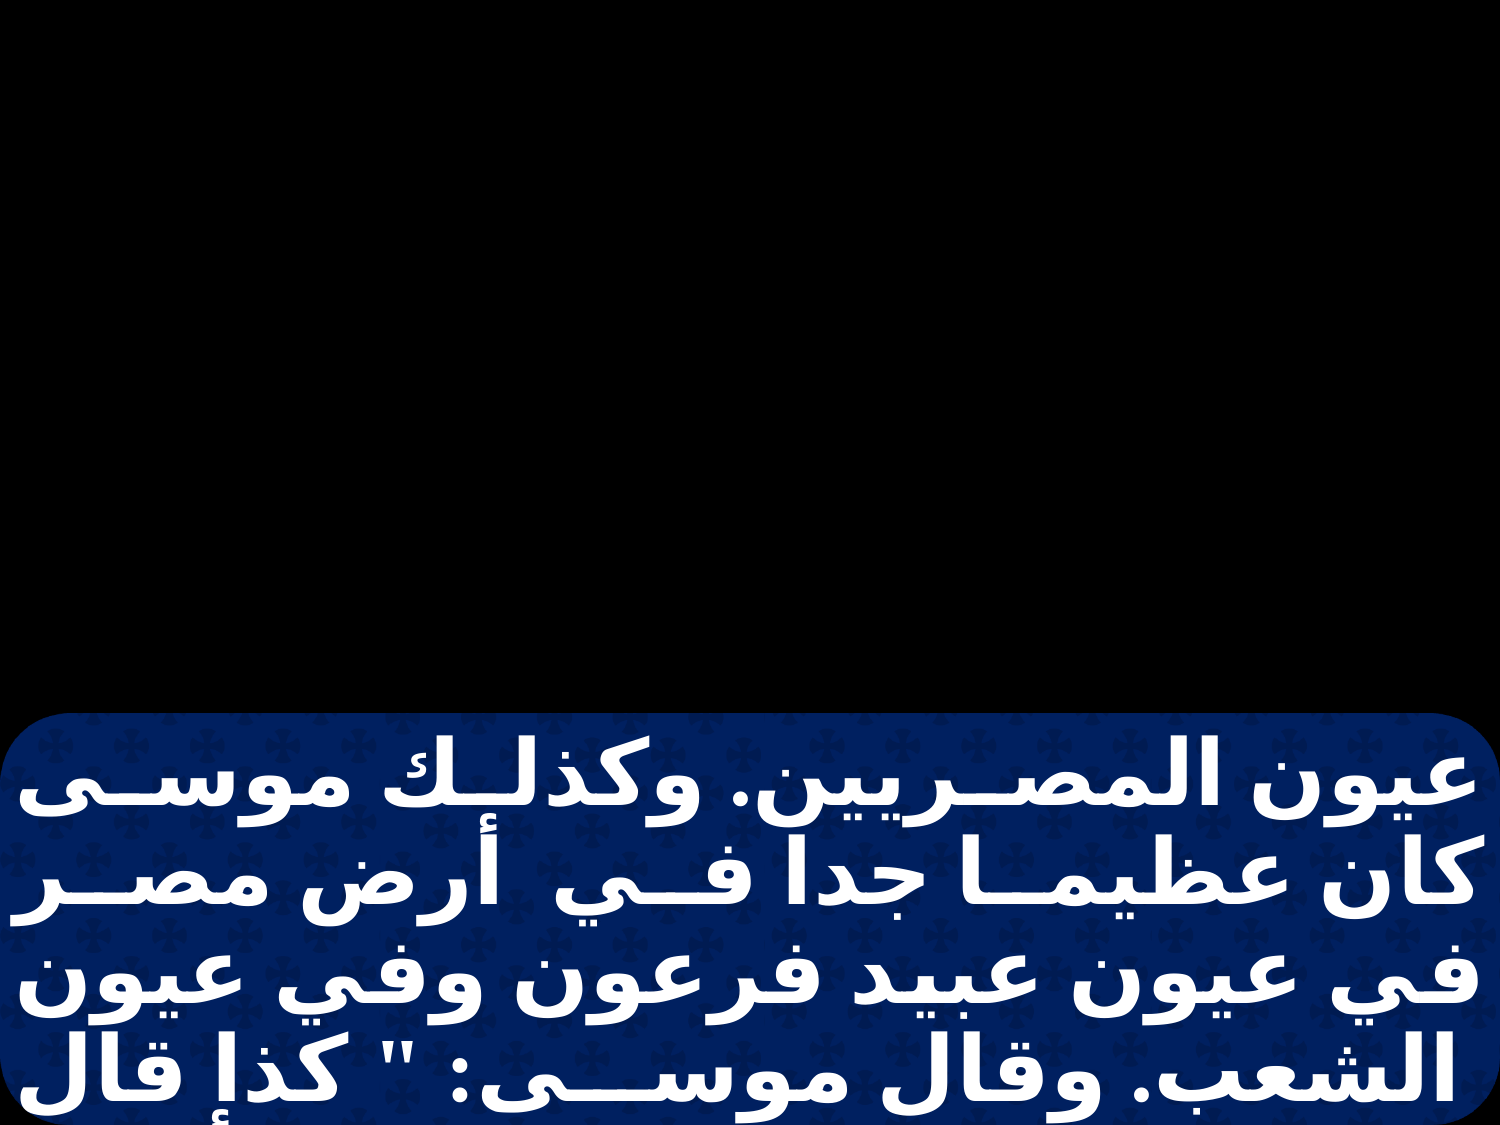

عيون المصريين. وكذلك موسى كان عظيما جدا في  أرض مصر في عيون عبيد فرعون وفي عيون  الشعب. وقال موسى: " كذا قال الرب إني نحو  نصف الليل أجتاز في وسط مصر، فيموت كل بكر